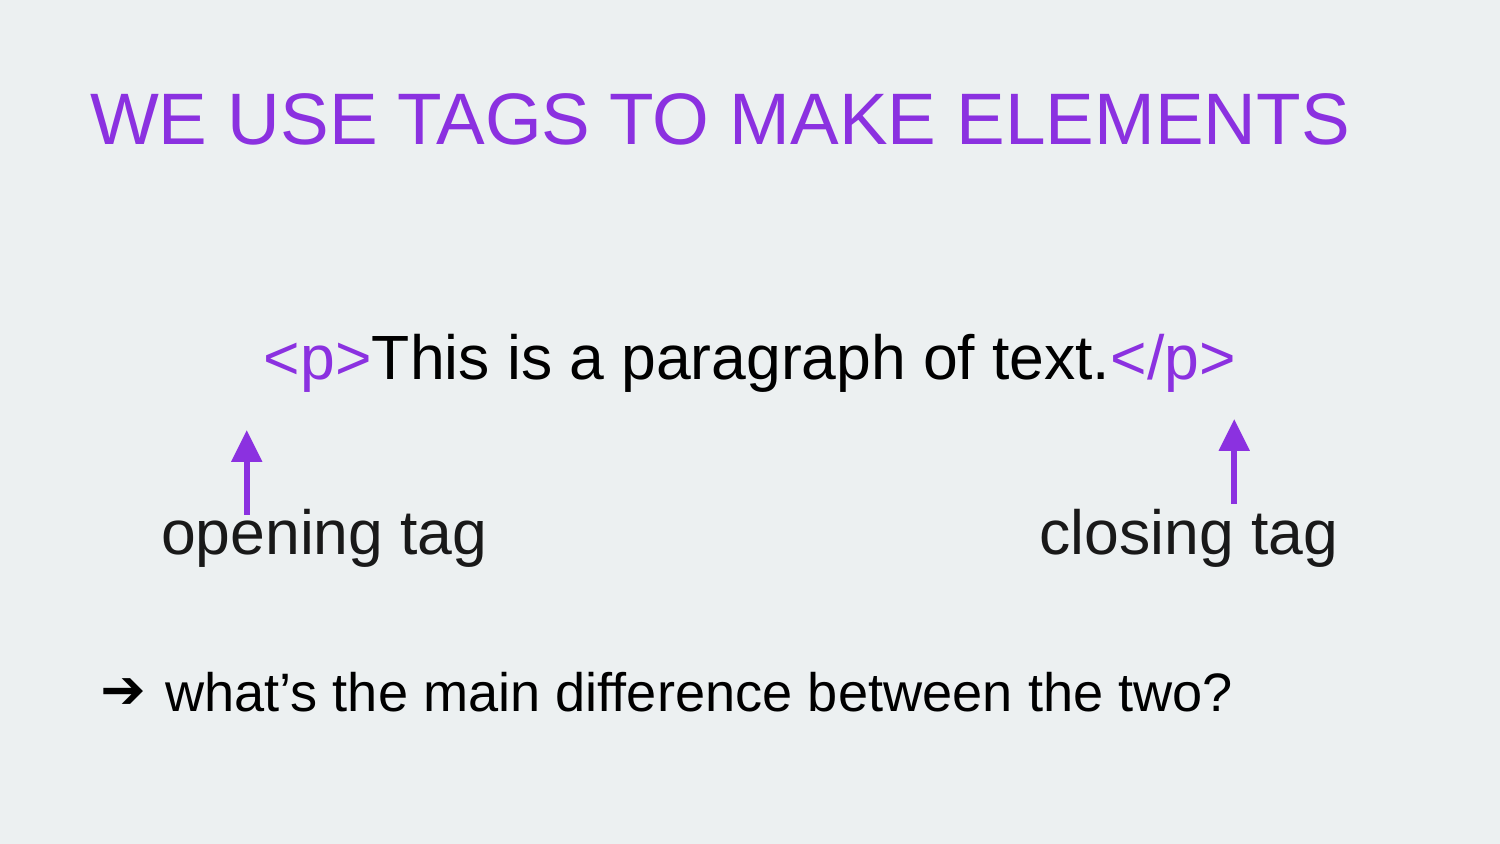

# WE USE TAGS TO MAKE ELEMENTS

<p>This is a paragraph of text.</p>

opening tag                                closing tag

what’s the main difference between the two?